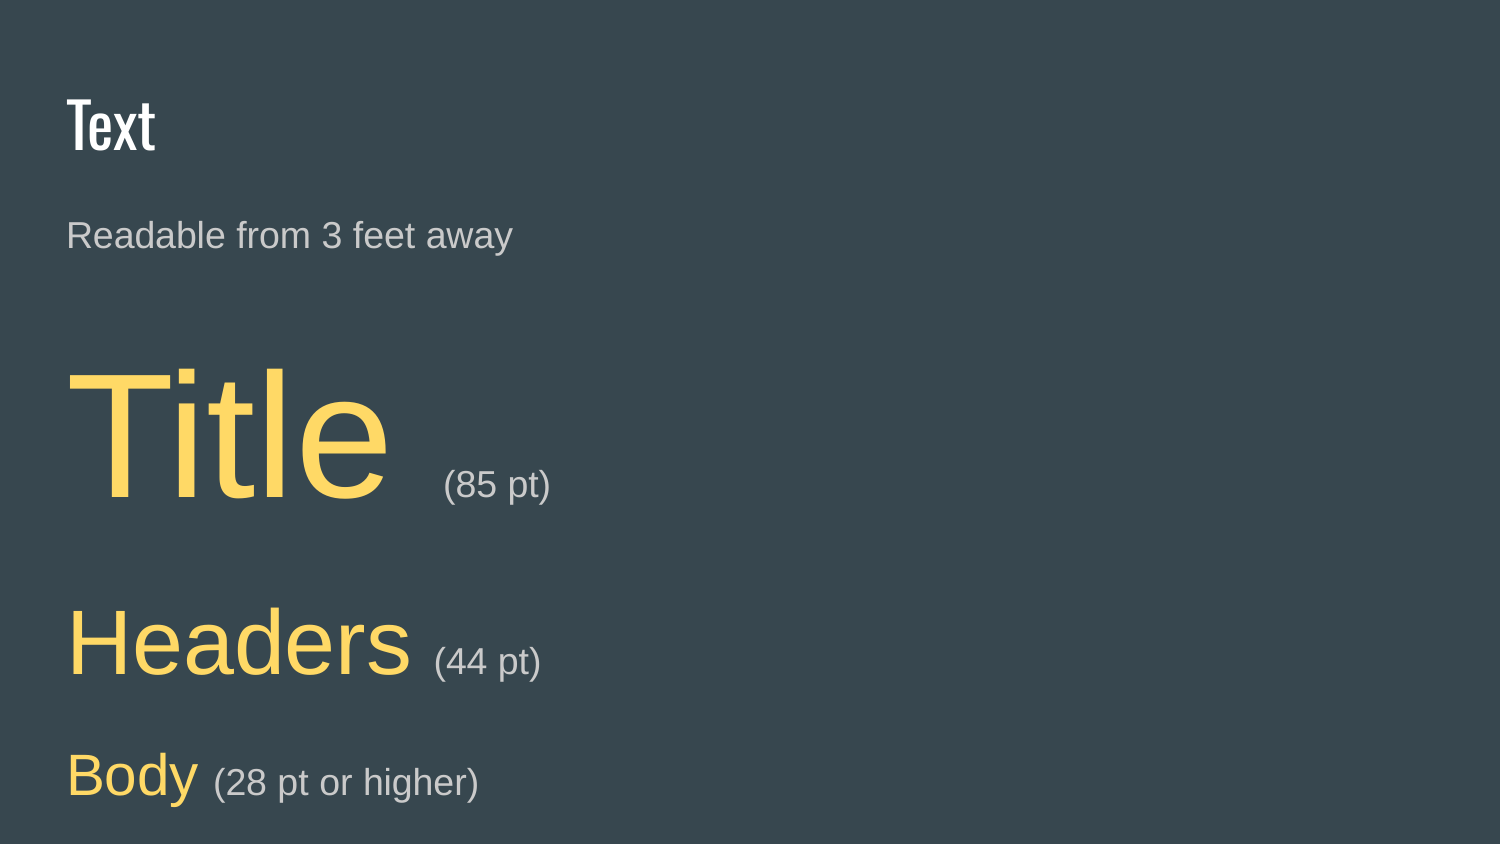

# Text
Readable from 3 feet away
Title (85 pt)
Headers (44 pt)
Body (28 pt or higher)